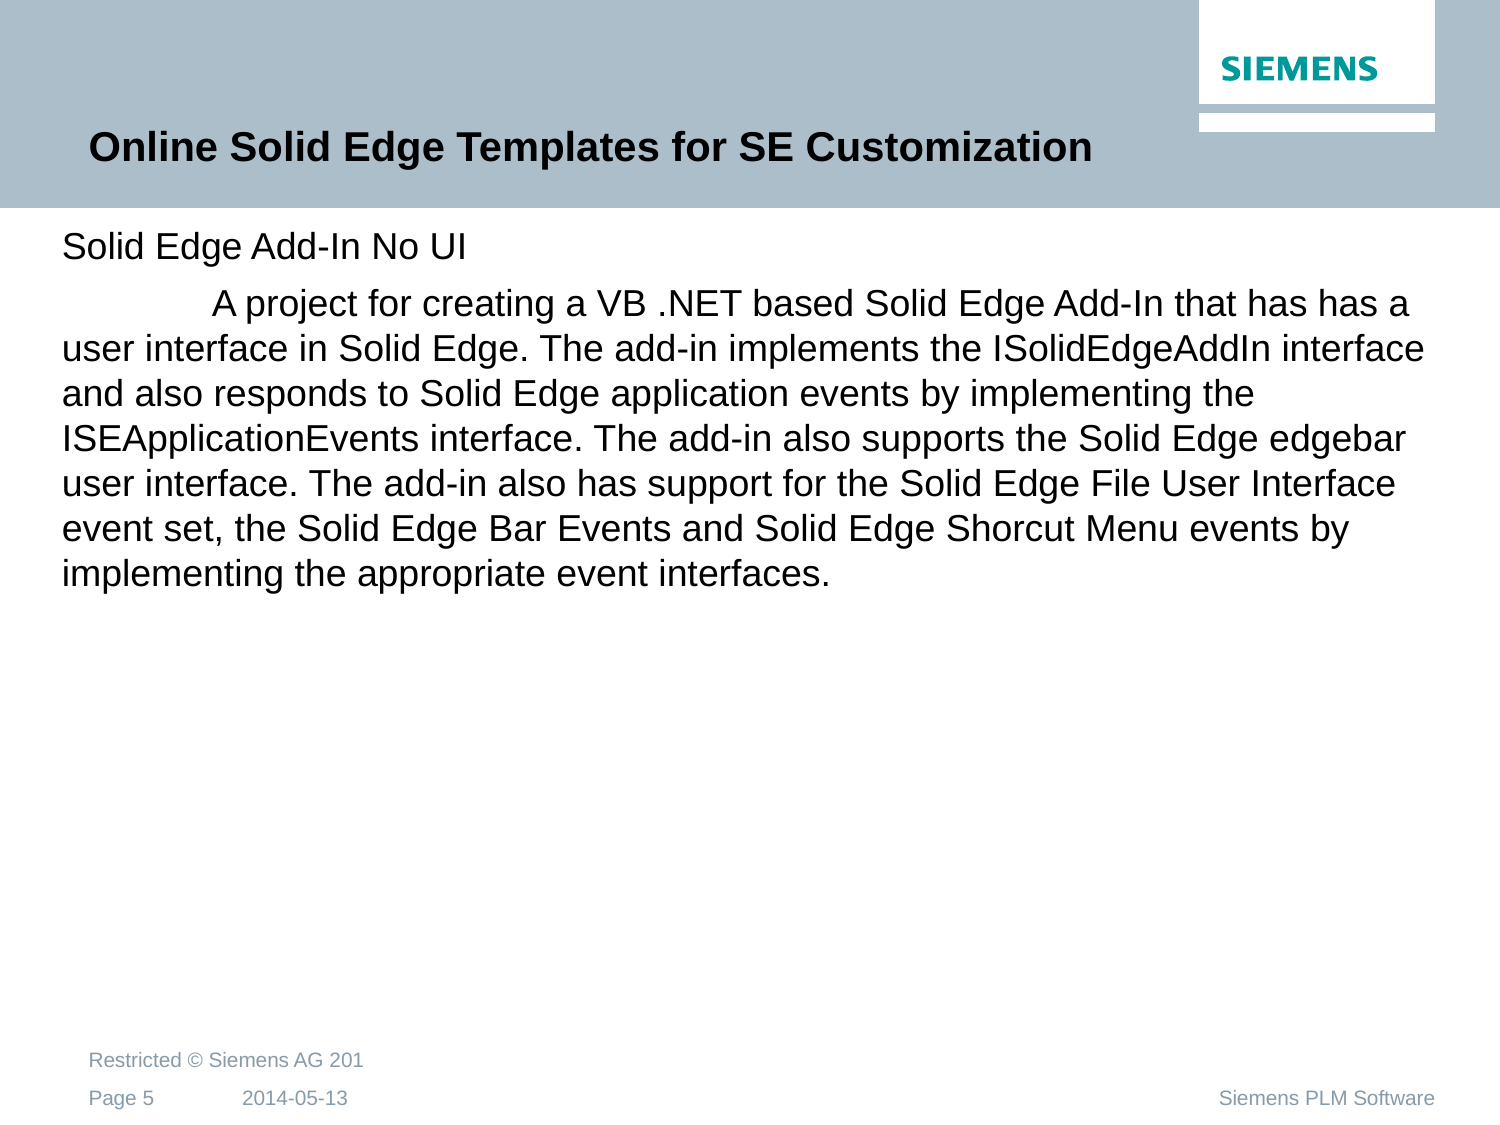

# Online Solid Edge Templates for SE Customization
Solid Edge Add-In No UI
	A project for creating a VB .NET based Solid Edge Add-In that has has a user interface in Solid Edge. The add-in implements the ISolidEdgeAddIn interface and also responds to Solid Edge application events by implementing the ISEApplicationEvents interface. The add-in also supports the Solid Edge edgebar user interface. The add-in also has support for the Solid Edge File User Interface event set, the Solid Edge Bar Events and Solid Edge Shorcut Menu events by implementing the appropriate event interfaces.